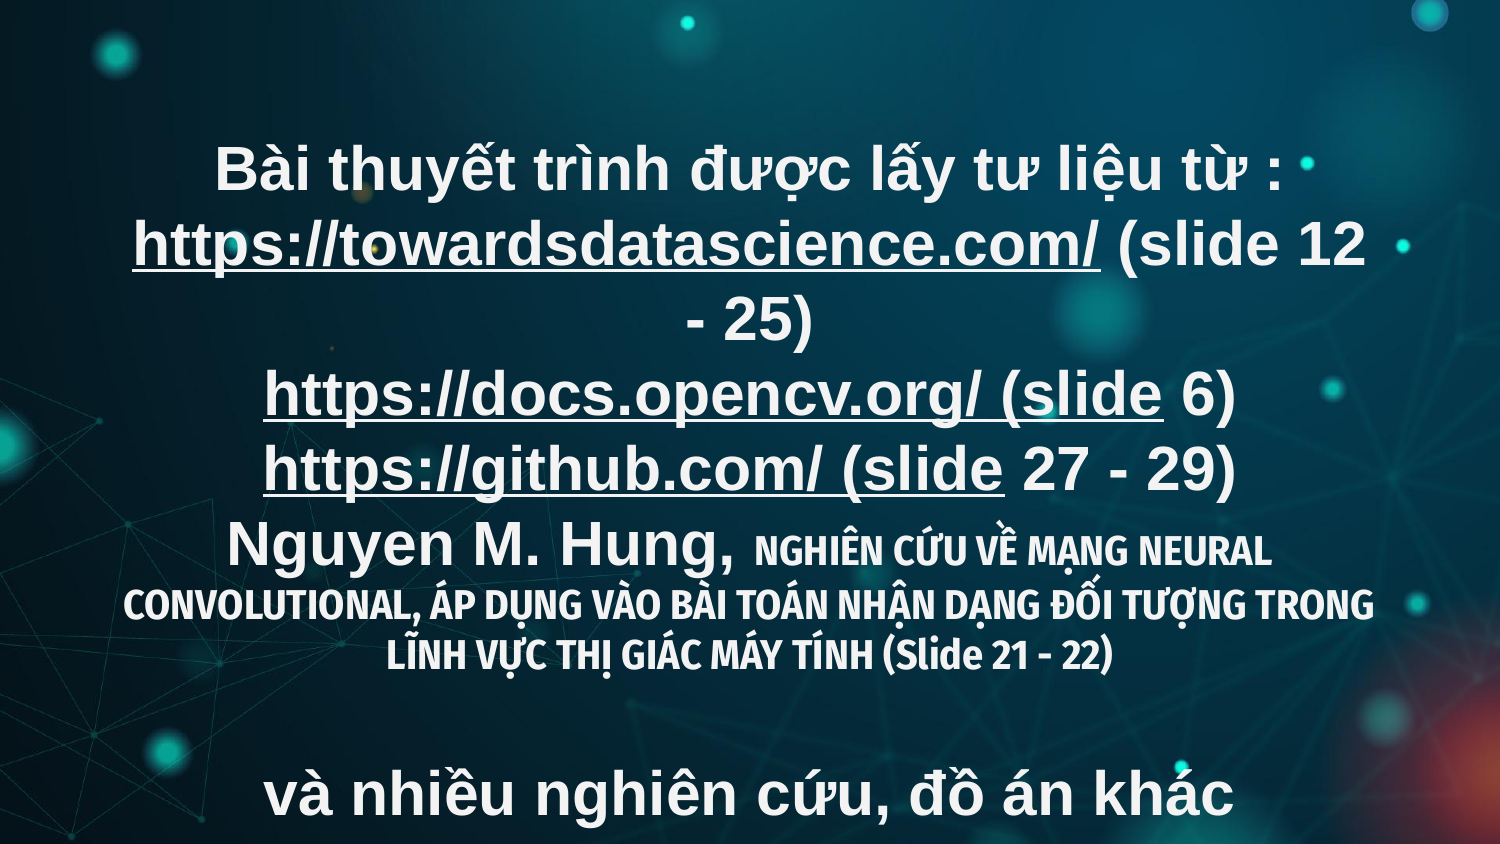

# Bài thuyết trình được lấy tư liệu từ : https://towardsdatascience.com/ (slide 12 - 25) https://docs.opencv.org/ (slide 6) https://github.com/ (slide 27 - 29) Nguyen M. Hung, NGHIÊN CỨU VỀ MẠNG NEURAL CONVOLUTIONAL, ÁP DỤNG VÀO BÀI TOÁN NHẬN DẠNG ĐỐI TƯỢNG TRONG LĨNH VỰC THỊ GIÁC MÁY TÍNH (Slide 21 - 22) và nhiều nghiên cứu, đồ án khác